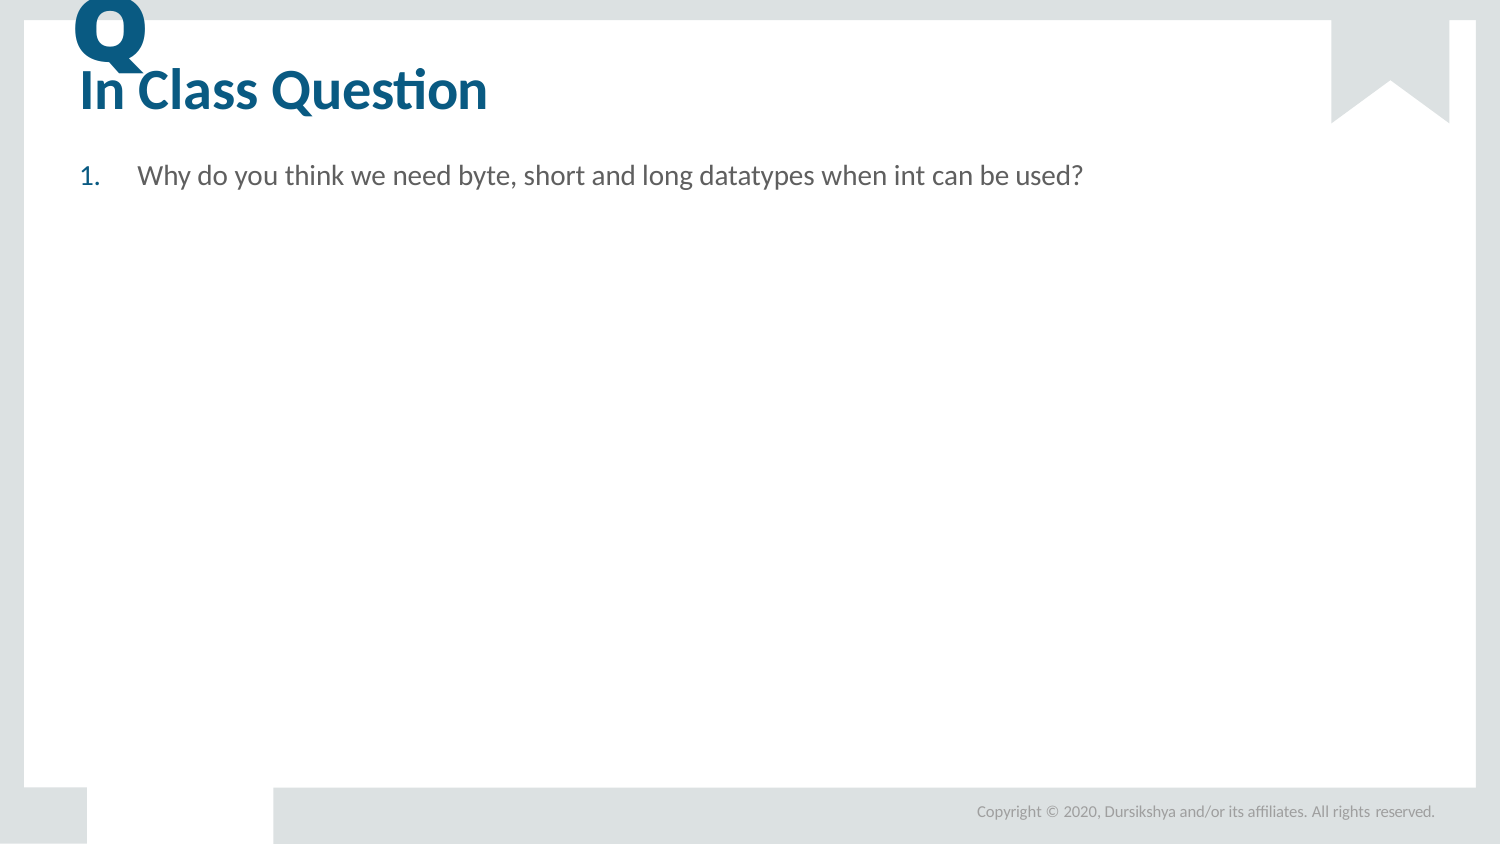

# Q
In Class Question
1.	Why do you think we need byte, short and long datatypes when int can be used?

Copyright © 2020, Dursikshya and/or its affiliates. All rights reserved.